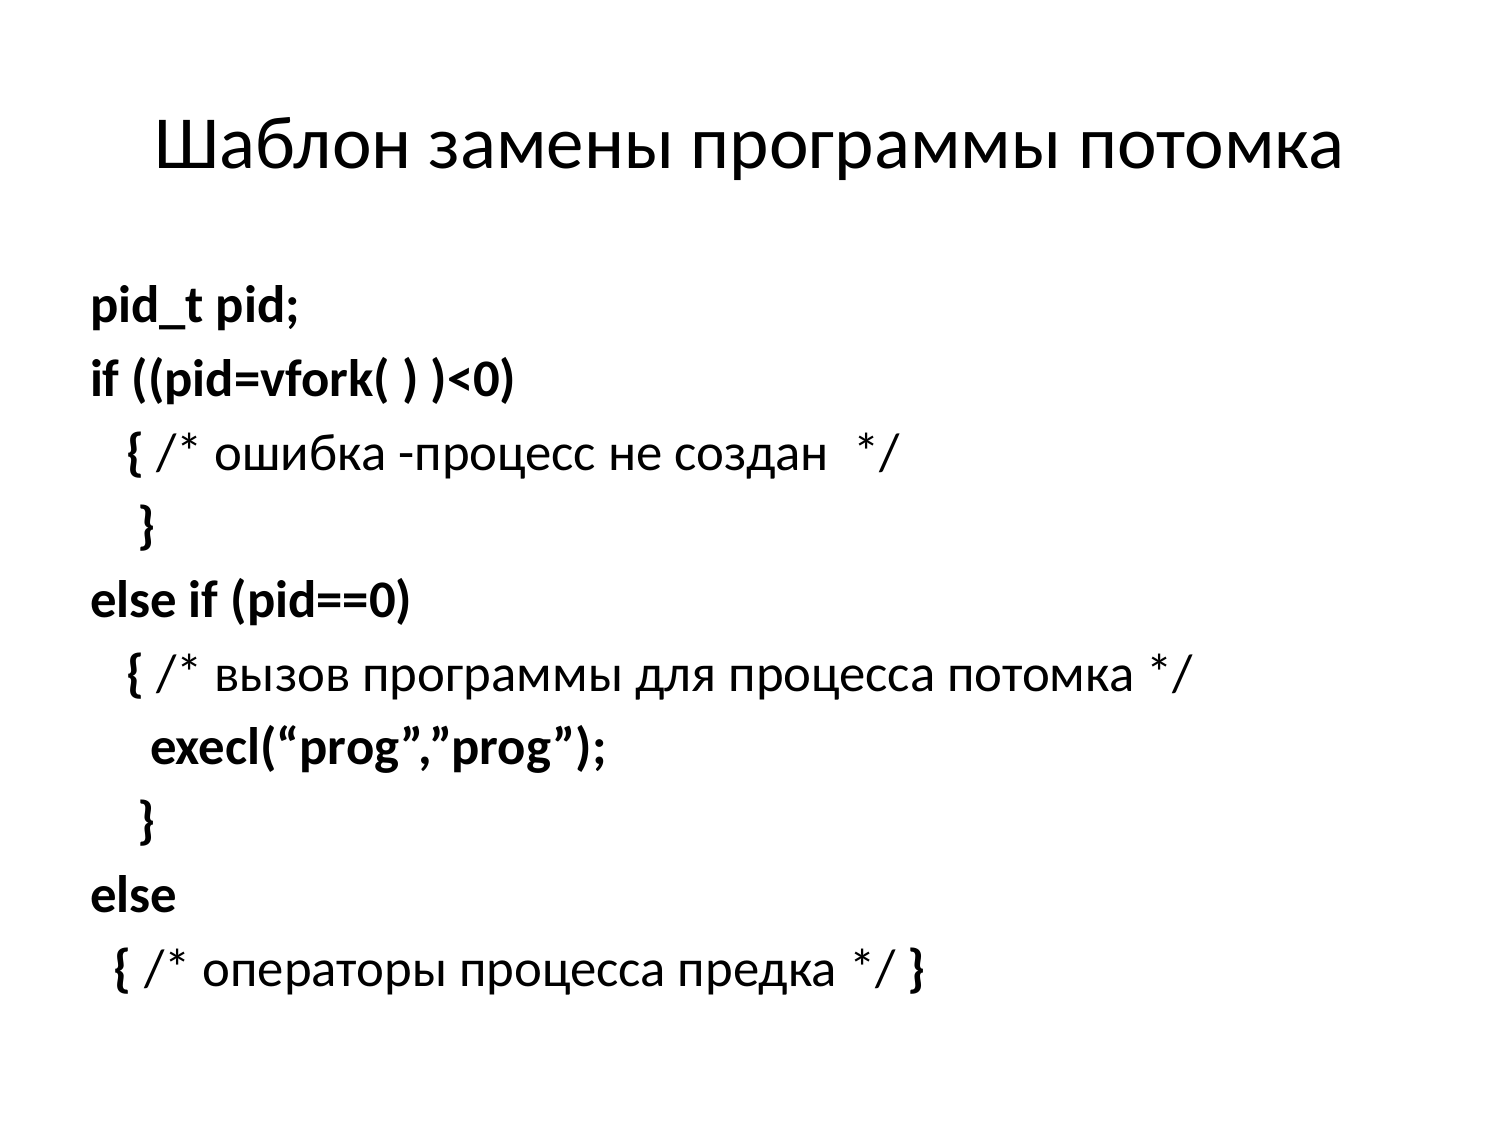

# Шаблон замены программы потомка
pid_t pid;
if ((pid=vfork( ) )<0)
   { /* ошибка -процесс не создан  */
    }
else if (pid==0)
   { /* вызов программы для процесса потомка */
     execl(“prog”,”prog”);
    }
else
  { /* операторы процесса предка */ }